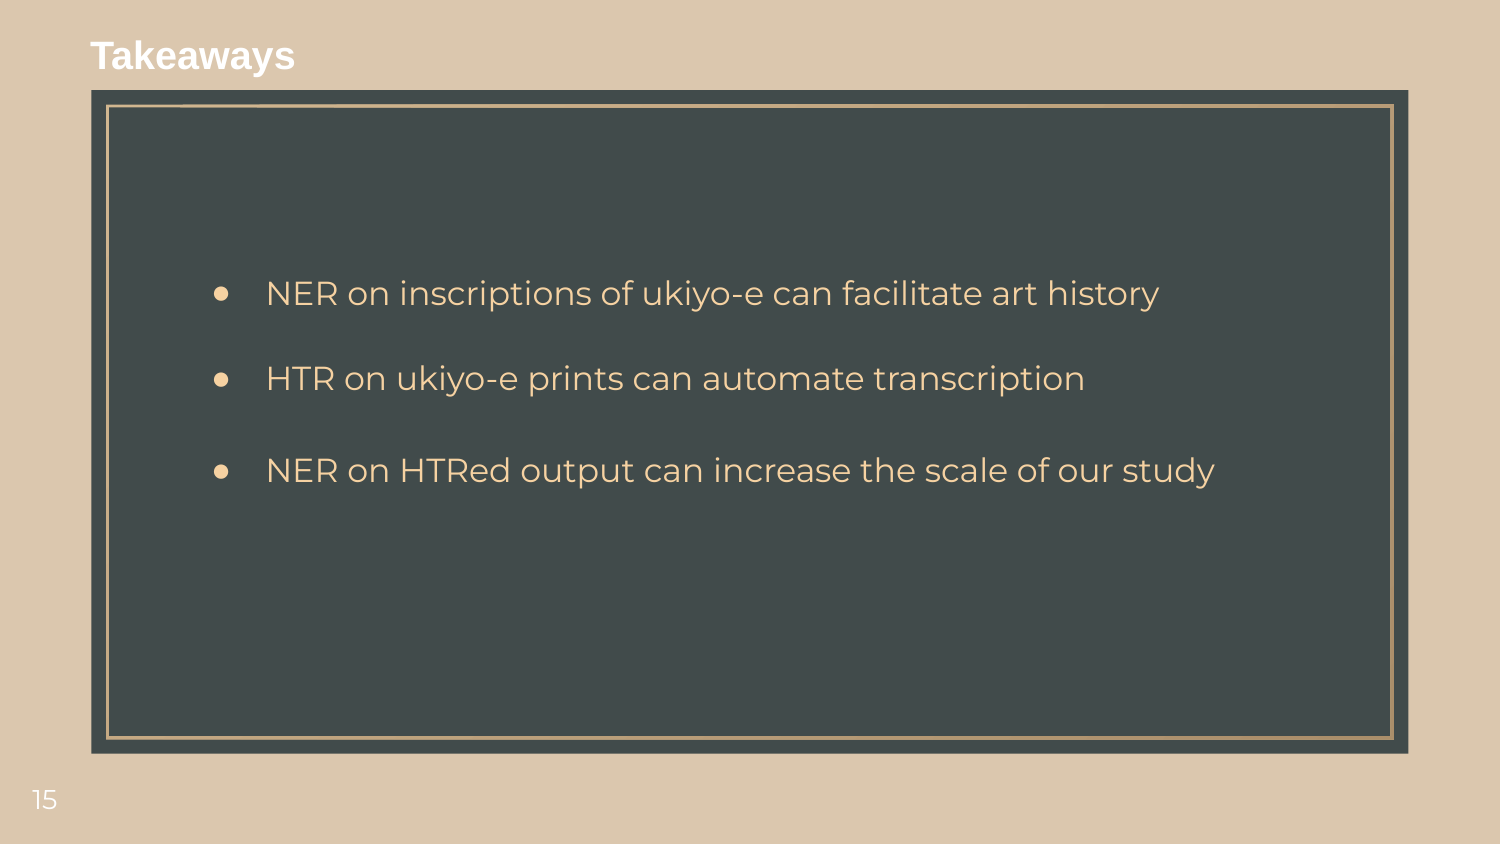

Takeaways
NER on inscriptions of ukiyo-e can facilitate art history
HTR on ukiyo-e prints can automate transcription
NER on HTRed output can increase the scale of our study

15